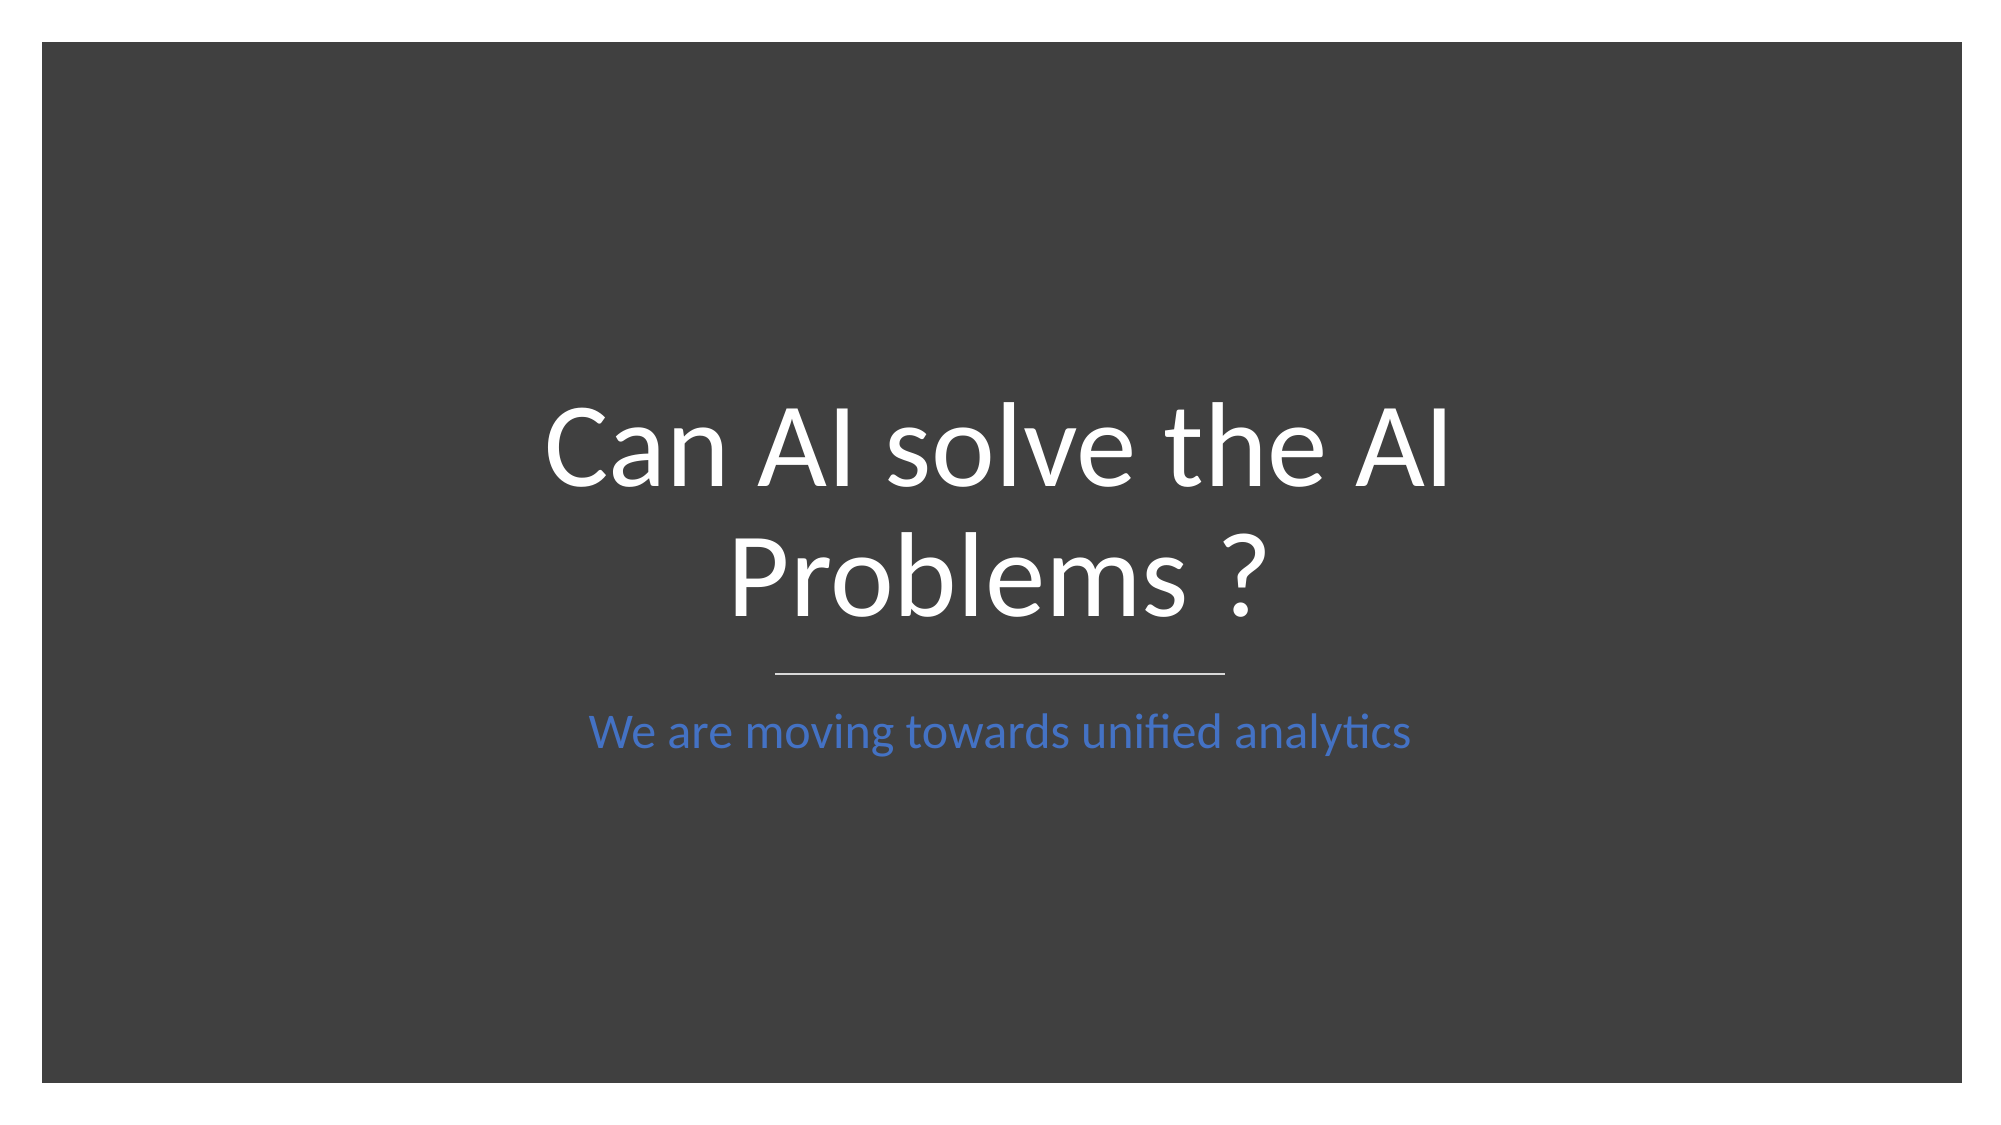

# Can AI solve the AI Problems ?
We are moving towards unified analytics